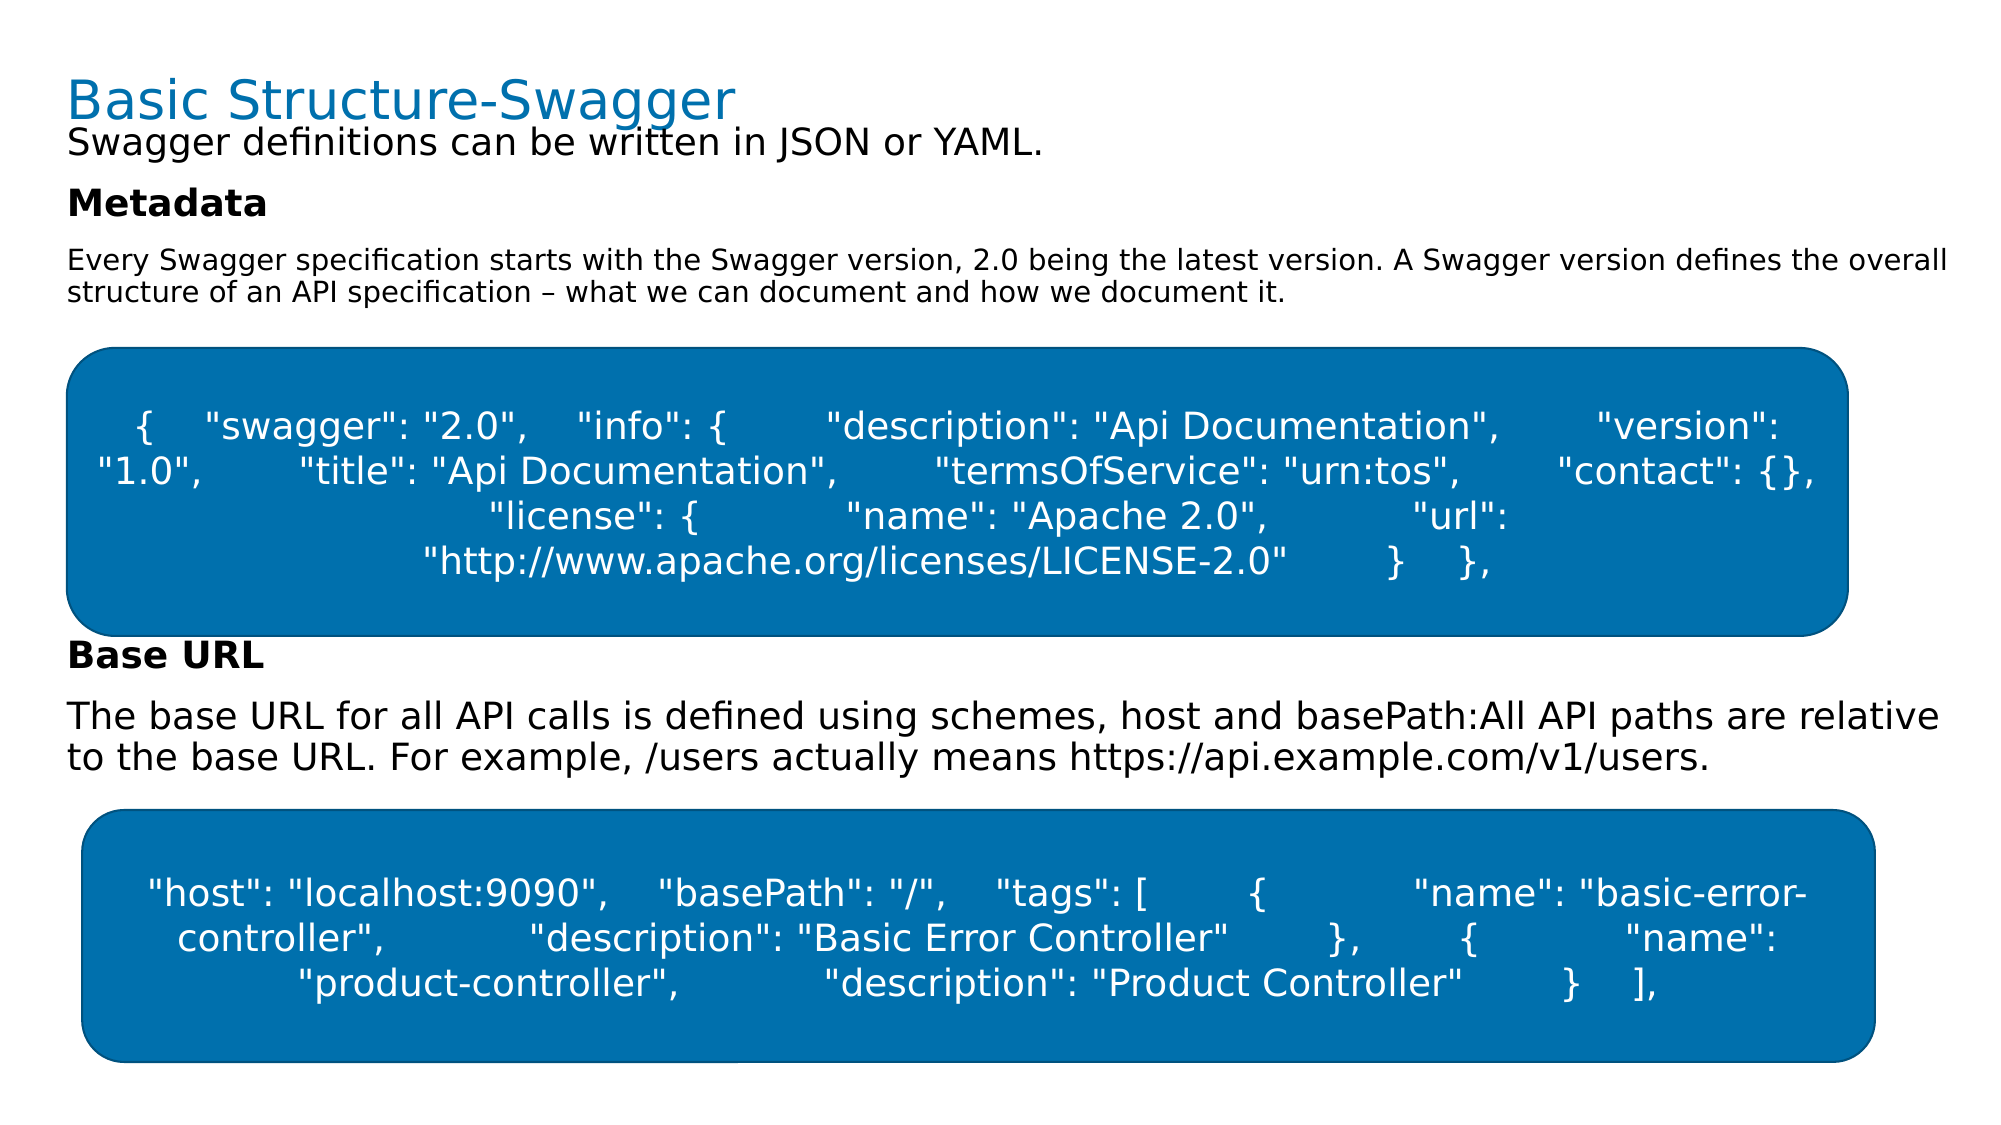

# Basic Structure-Swagger
Swagger definitions can be written in JSON or YAML.
Metadata
Every Swagger specification starts with the Swagger version, 2.0 being the latest version. A Swagger version defines the overall structure of an API specification – what we can document and how we document it.

Base URL
The base URL for all API calls is defined using schemes, host and basePath:All API paths are relative to the base URL. For example, /users actually means https://api.example.com/v1/users.
{    "swagger": "2.0",    "info": {        "description": "Api Documentation",        "version": "1.0",        "title": "Api Documentation",        "termsOfService": "urn:tos",        "contact": {},        "license": {            "name": "Apache 2.0",            "url": "http://www.apache.org/licenses/LICENSE-2.0"        }    },
"host": "localhost:9090",    "basePath": "/",    "tags": [        {            "name": "basic-error-controller",            "description": "Basic Error Controller"        },        {            "name": "product-controller",            "description": "Product Controller"        }    ],